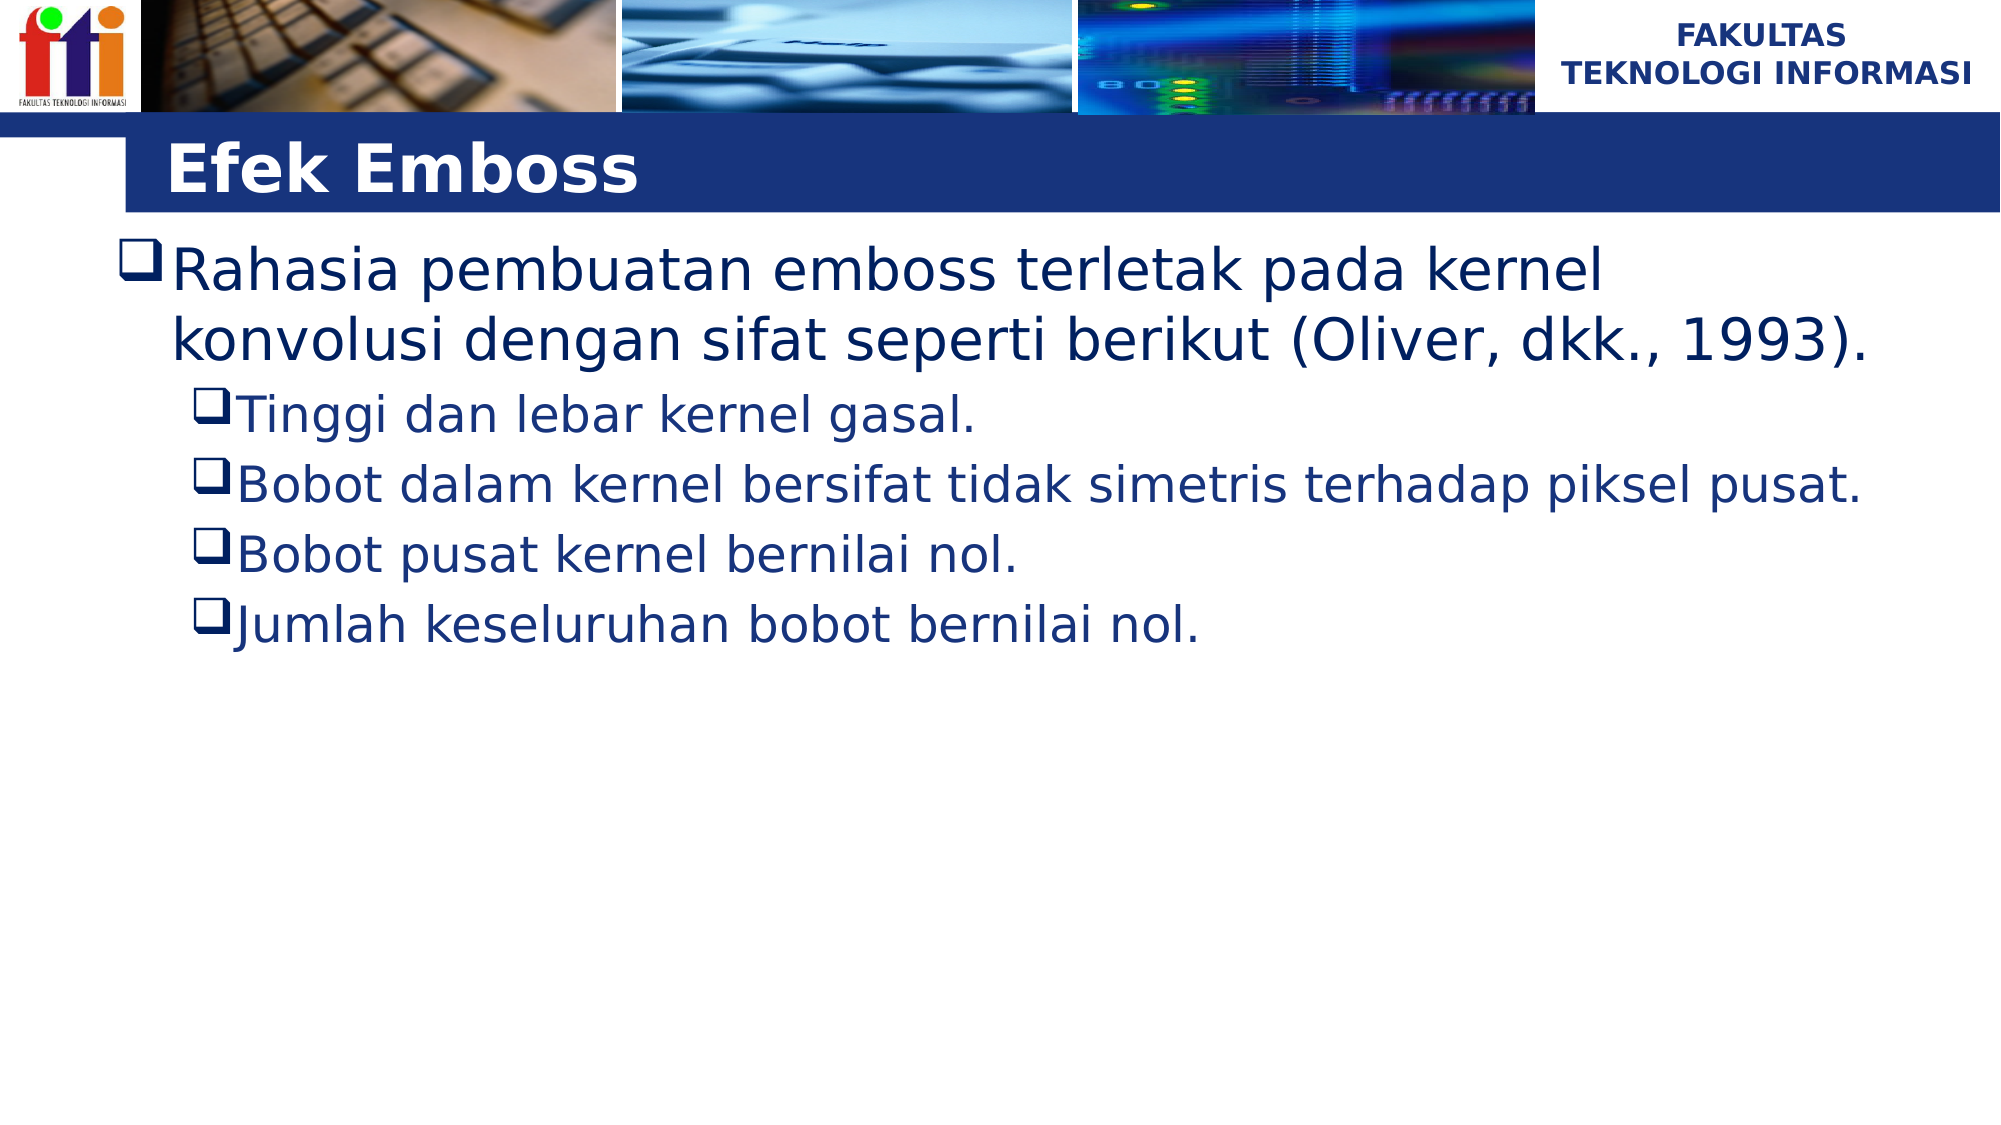

# Efek Emboss
Rahasia pembuatan emboss terletak pada kernel konvolusi dengan sifat seperti berikut (Oliver, dkk., 1993).
Tinggi dan lebar kernel gasal.
Bobot dalam kernel bersifat tidak simetris terhadap piksel pusat.
Bobot pusat kernel bernilai nol.
Jumlah keseluruhan bobot bernilai nol.